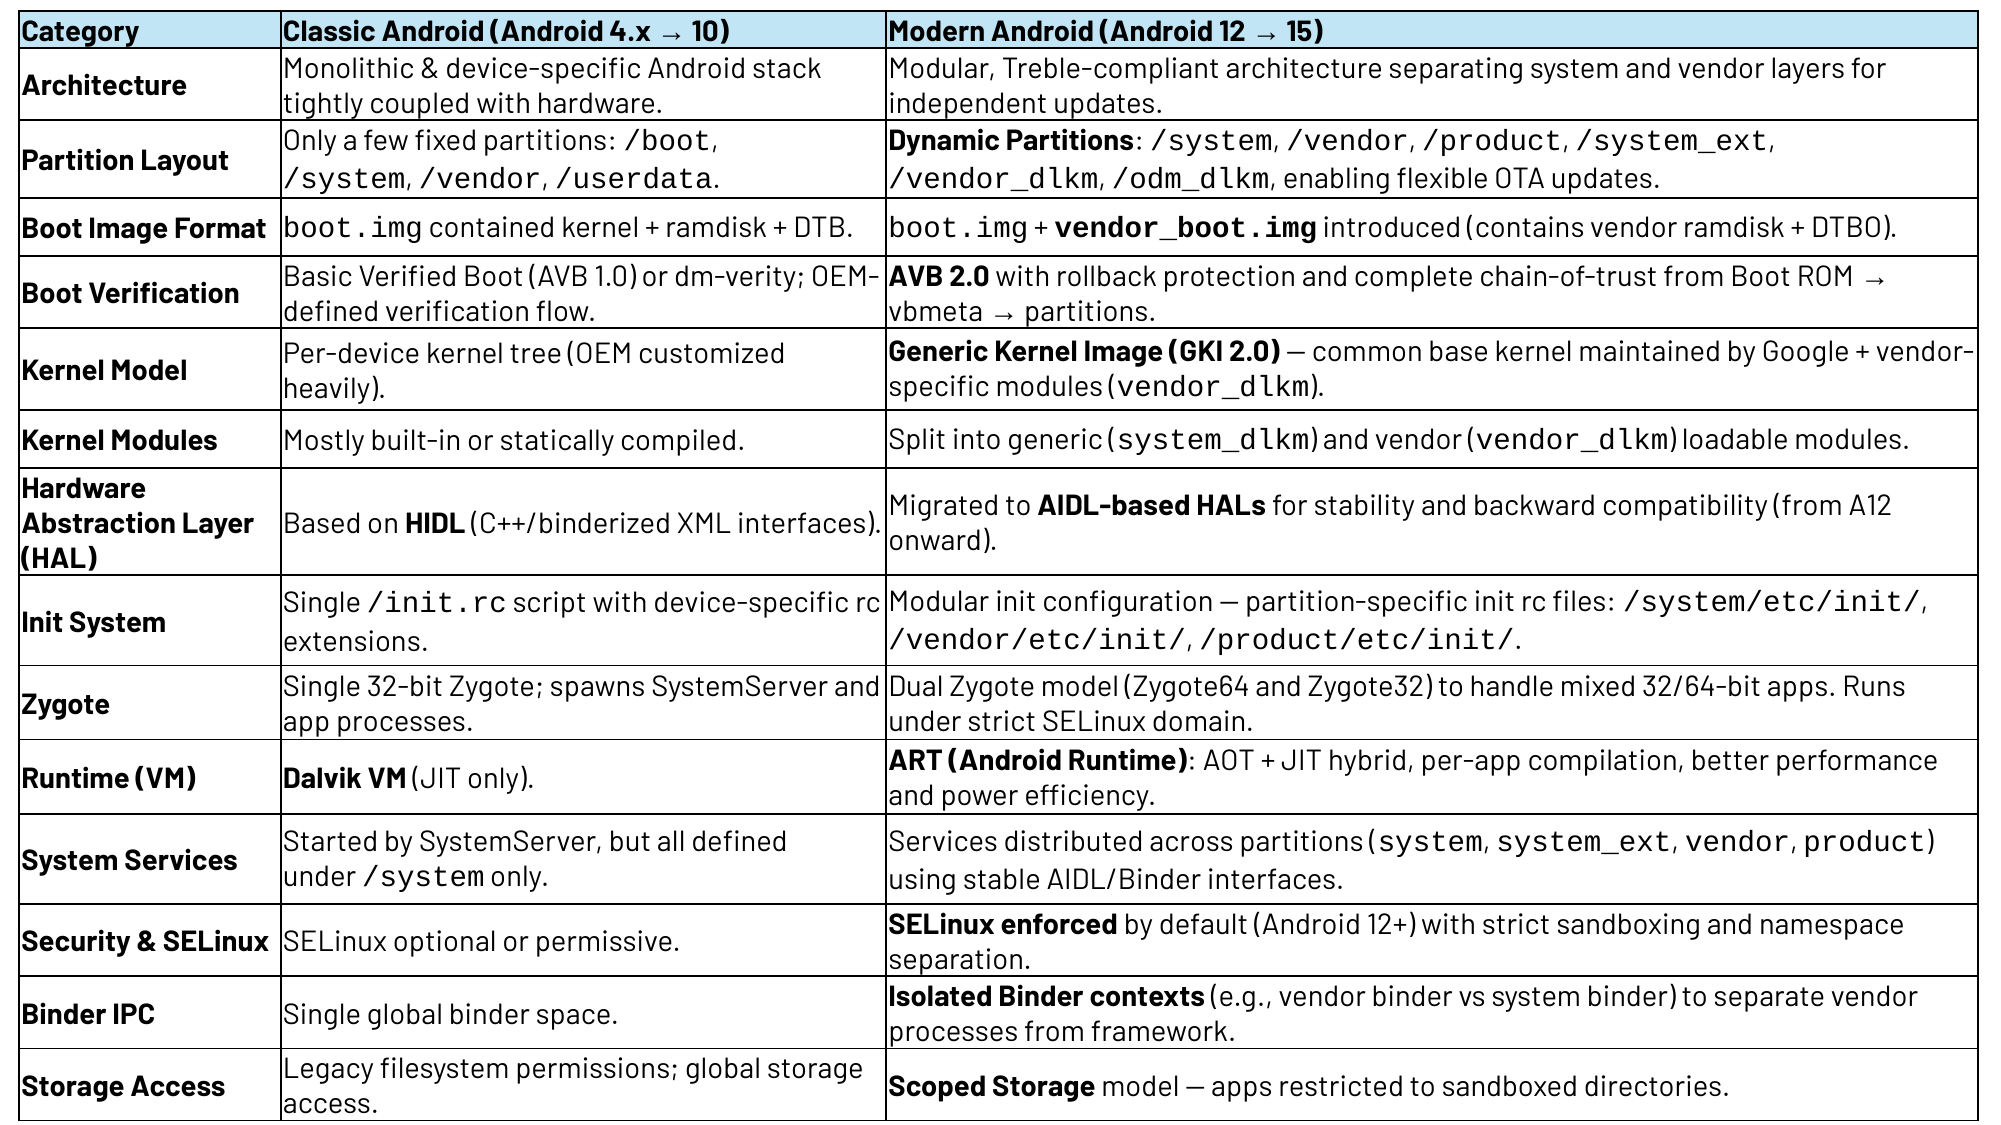

| Category | Classic Android (Android 4.x → 10) | Modern Android (Android 12 → 15) |
| --- | --- | --- |
| Architecture | Monolithic & device-specific Android stack tightly coupled with hardware. | Modular, Treble-compliant architecture separating system and vendor layers for independent updates. |
| Partition Layout | Only a few fixed partitions: /boot, /system, /vendor, /userdata. | Dynamic Partitions: /system, /vendor, /product, /system\_ext, /vendor\_dlkm, /odm\_dlkm, enabling flexible OTA updates. |
| Boot Image Format | boot.img contained kernel + ramdisk + DTB. | boot.img + vendor\_boot.img introduced (contains vendor ramdisk + DTBO). |
| Boot Verification | Basic Verified Boot (AVB 1.0) or dm-verity; OEM-defined verification flow. | AVB 2.0 with rollback protection and complete chain-of-trust from Boot ROM → vbmeta → partitions. |
| Kernel Model | Per-device kernel tree (OEM customized heavily). | Generic Kernel Image (GKI 2.0) — common base kernel maintained by Google + vendor-specific modules (vendor\_dlkm). |
| Kernel Modules | Mostly built-in or statically compiled. | Split into generic (system\_dlkm) and vendor (vendor\_dlkm) loadable modules. |
| Hardware Abstraction Layer (HAL) | Based on HIDL (C++/binderized XML interfaces). | Migrated to AIDL-based HALs for stability and backward compatibility (from A12 onward). |
| Init System | Single /init.rc script with device-specific rc extensions. | Modular init configuration — partition-specific init rc files: /system/etc/init/, /vendor/etc/init/, /product/etc/init/. |
| Zygote | Single 32-bit Zygote; spawns SystemServer and app processes. | Dual Zygote model (Zygote64 and Zygote32) to handle mixed 32/64-bit apps. Runs under strict SELinux domain. |
| Runtime (VM) | Dalvik VM (JIT only). | ART (Android Runtime): AOT + JIT hybrid, per-app compilation, better performance and power efficiency. |
| System Services | Started by SystemServer, but all defined under /system only. | Services distributed across partitions (system, system\_ext, vendor, product) using stable AIDL/Binder interfaces. |
| Security & SELinux | SELinux optional or permissive. | SELinux enforced by default (Android 12+) with strict sandboxing and namespace separation. |
| Binder IPC | Single global binder space. | Isolated Binder contexts (e.g., vendor binder vs system binder) to separate vendor processes from framework. |
| Storage Access | Legacy filesystem permissions; global storage access. | Scoped Storage model — apps restricted to sandboxed directories. |